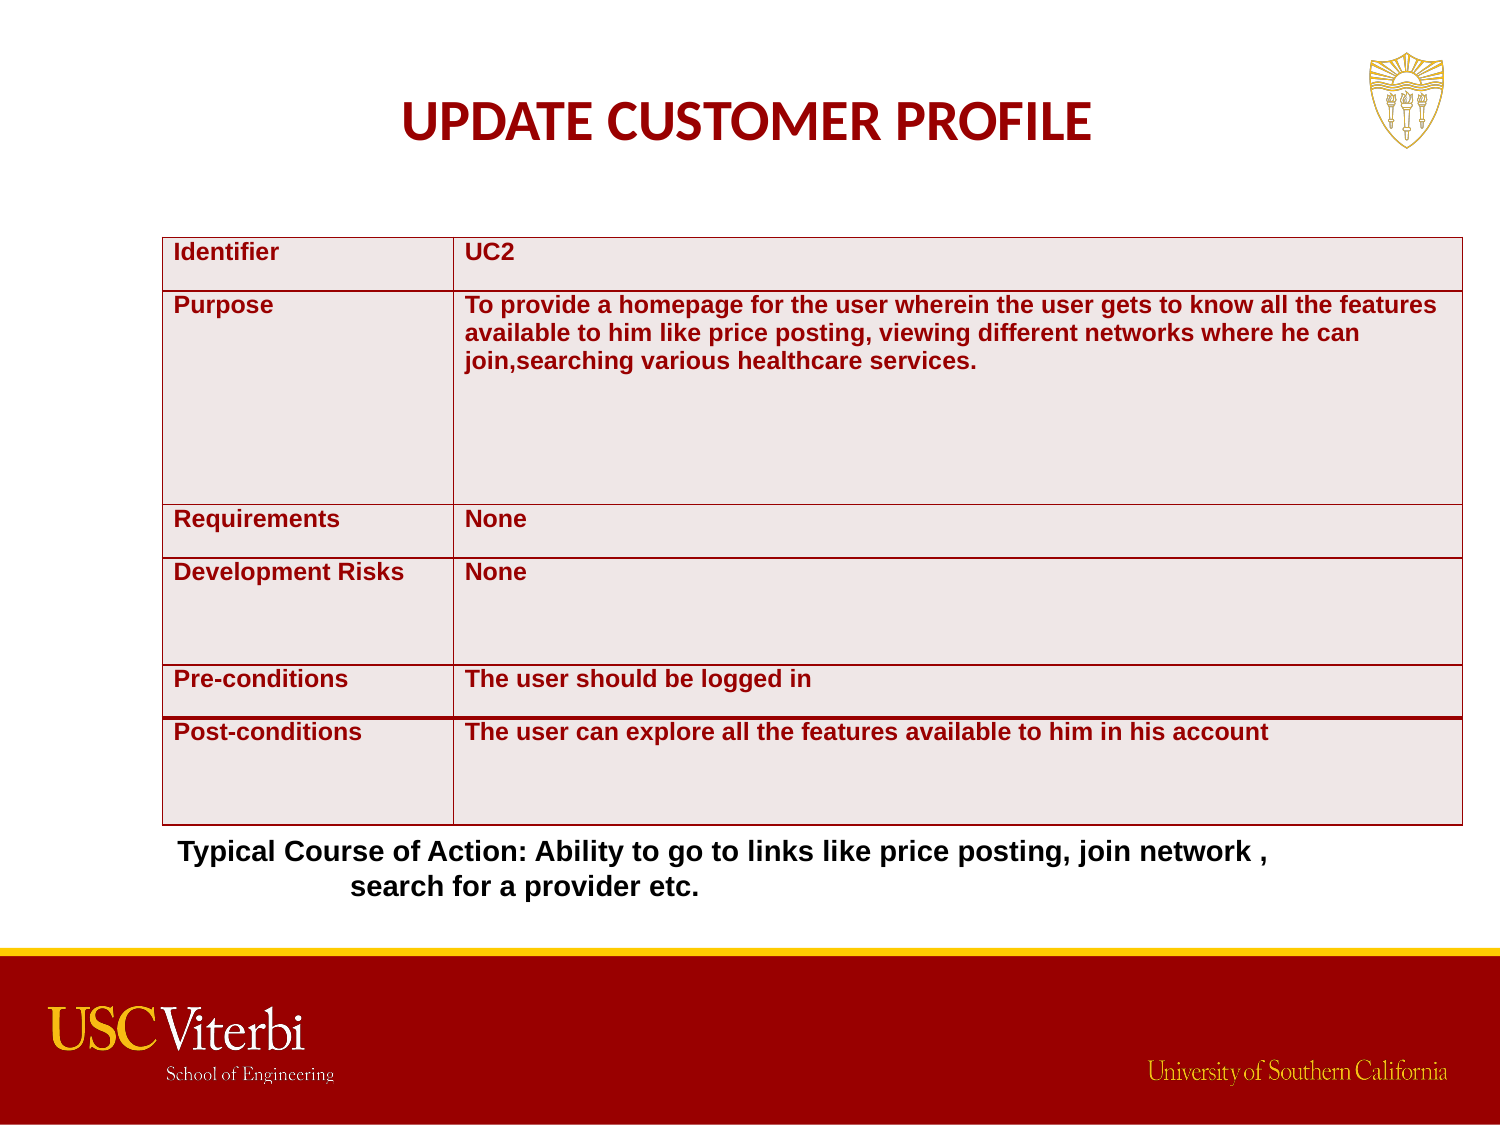

# Update Customer Profile
| Identifier | UC2 |
| --- | --- |
| Purpose | To provide a homepage for the user wherein the user gets to know all the features available to him like price posting, viewing different networks where he can join,searching various healthcare services. |
| Requirements | None |
| Development Risks | None |
| Pre-conditions | The user should be logged in |
| Post-conditions | The user can explore all the features available to him in his account |
Typical Course of Action: Ability to go to links like price posting, join network , 	                             search for a provider etc.